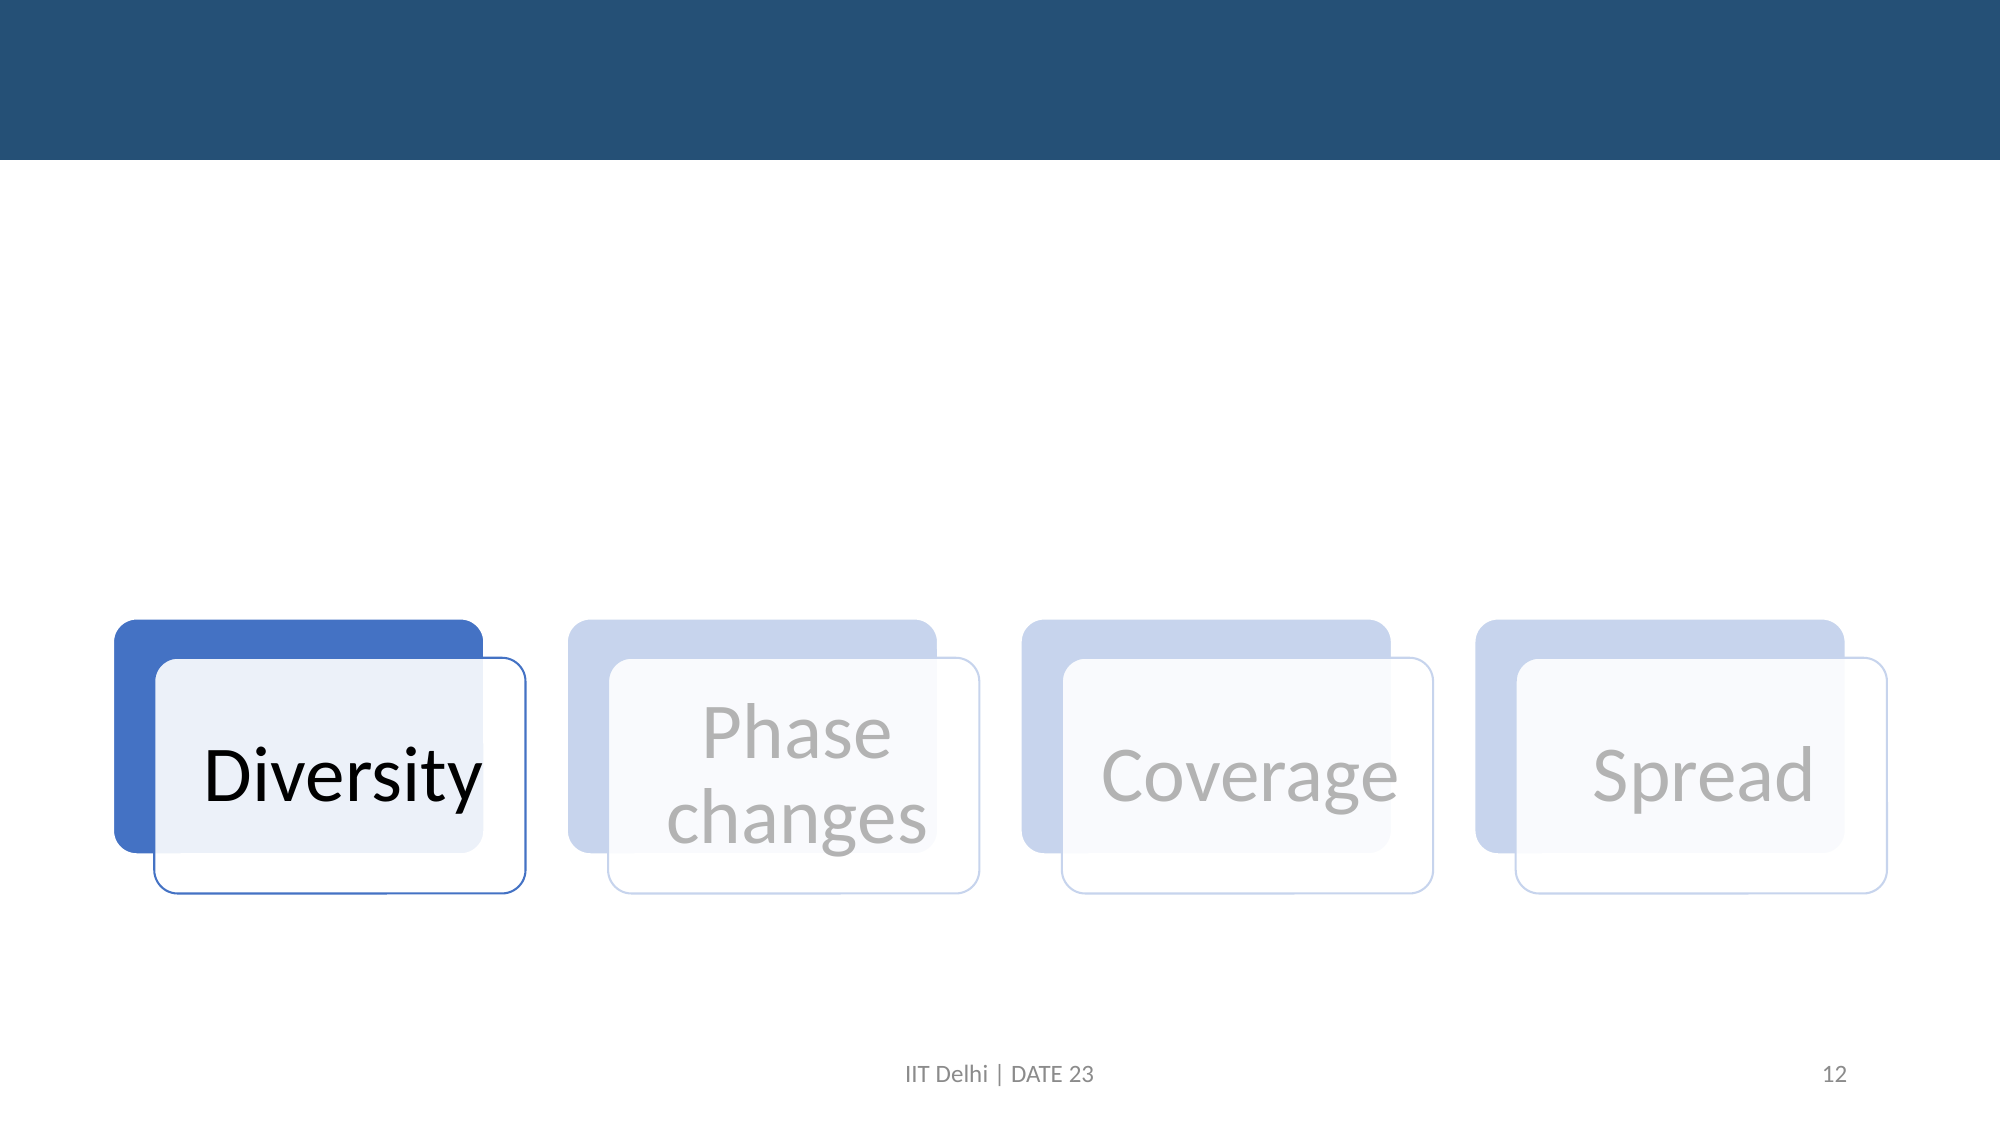

Diversity
Phase changes
Coverage
Spread
IIT Delhi | DATE 23
12